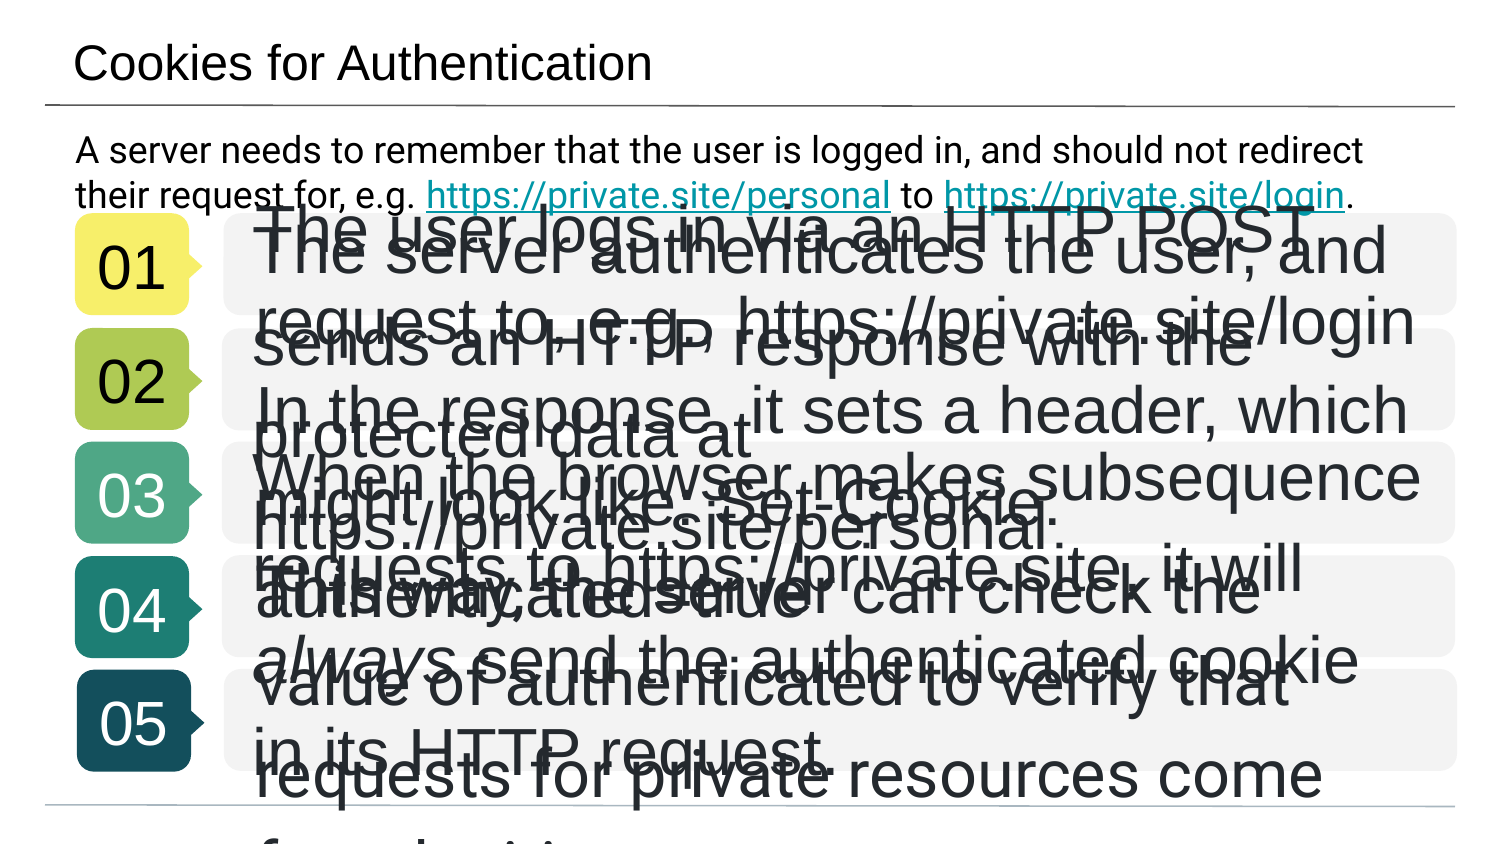

# Cookies for Authentication
A server needs to remember that the user is logged in, and should not redirect their request for, e.g. https://private.site/personal to https://private.site/login.
The user logs in via an HTTP POST request to, e.g., https://private.site/login
The server authenticates the user, and sends an HTTP response with the protected data at https://private.site/personal
In the response, it sets a header, which might look like: Set-Cookie: authenticated=true
When the browser makes subsequence requests to https://private.site, it will always send the authenticated cookie in its HTTP request.
This way, the server can check the value of authenticated to verify that requests for private resources come from legitimate users.